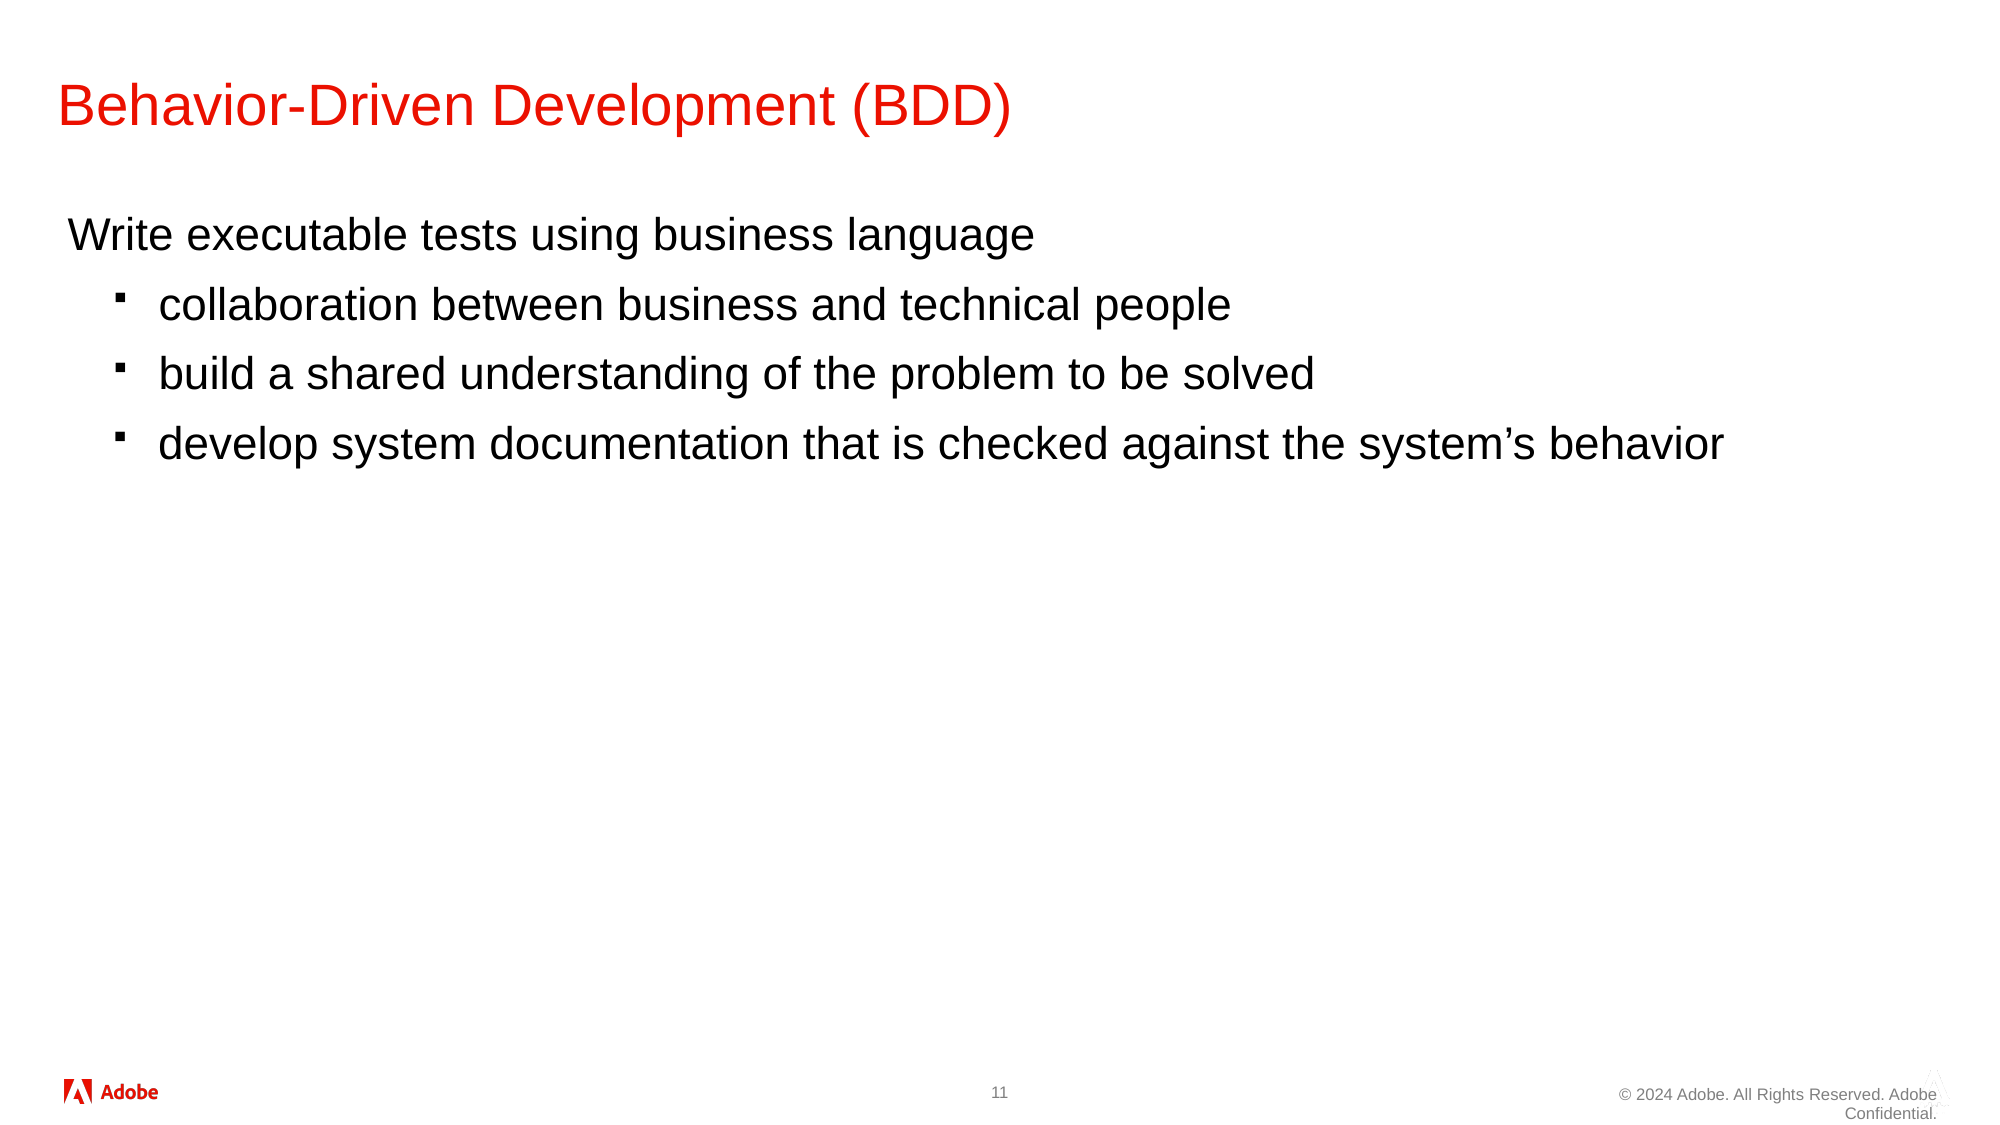

# Behavior-Driven Development (BDD)
Write executable tests using business language
collaboration between business and technical people
build a shared understanding of the problem to be solved
develop system documentation that is checked against the system’s behavior
11